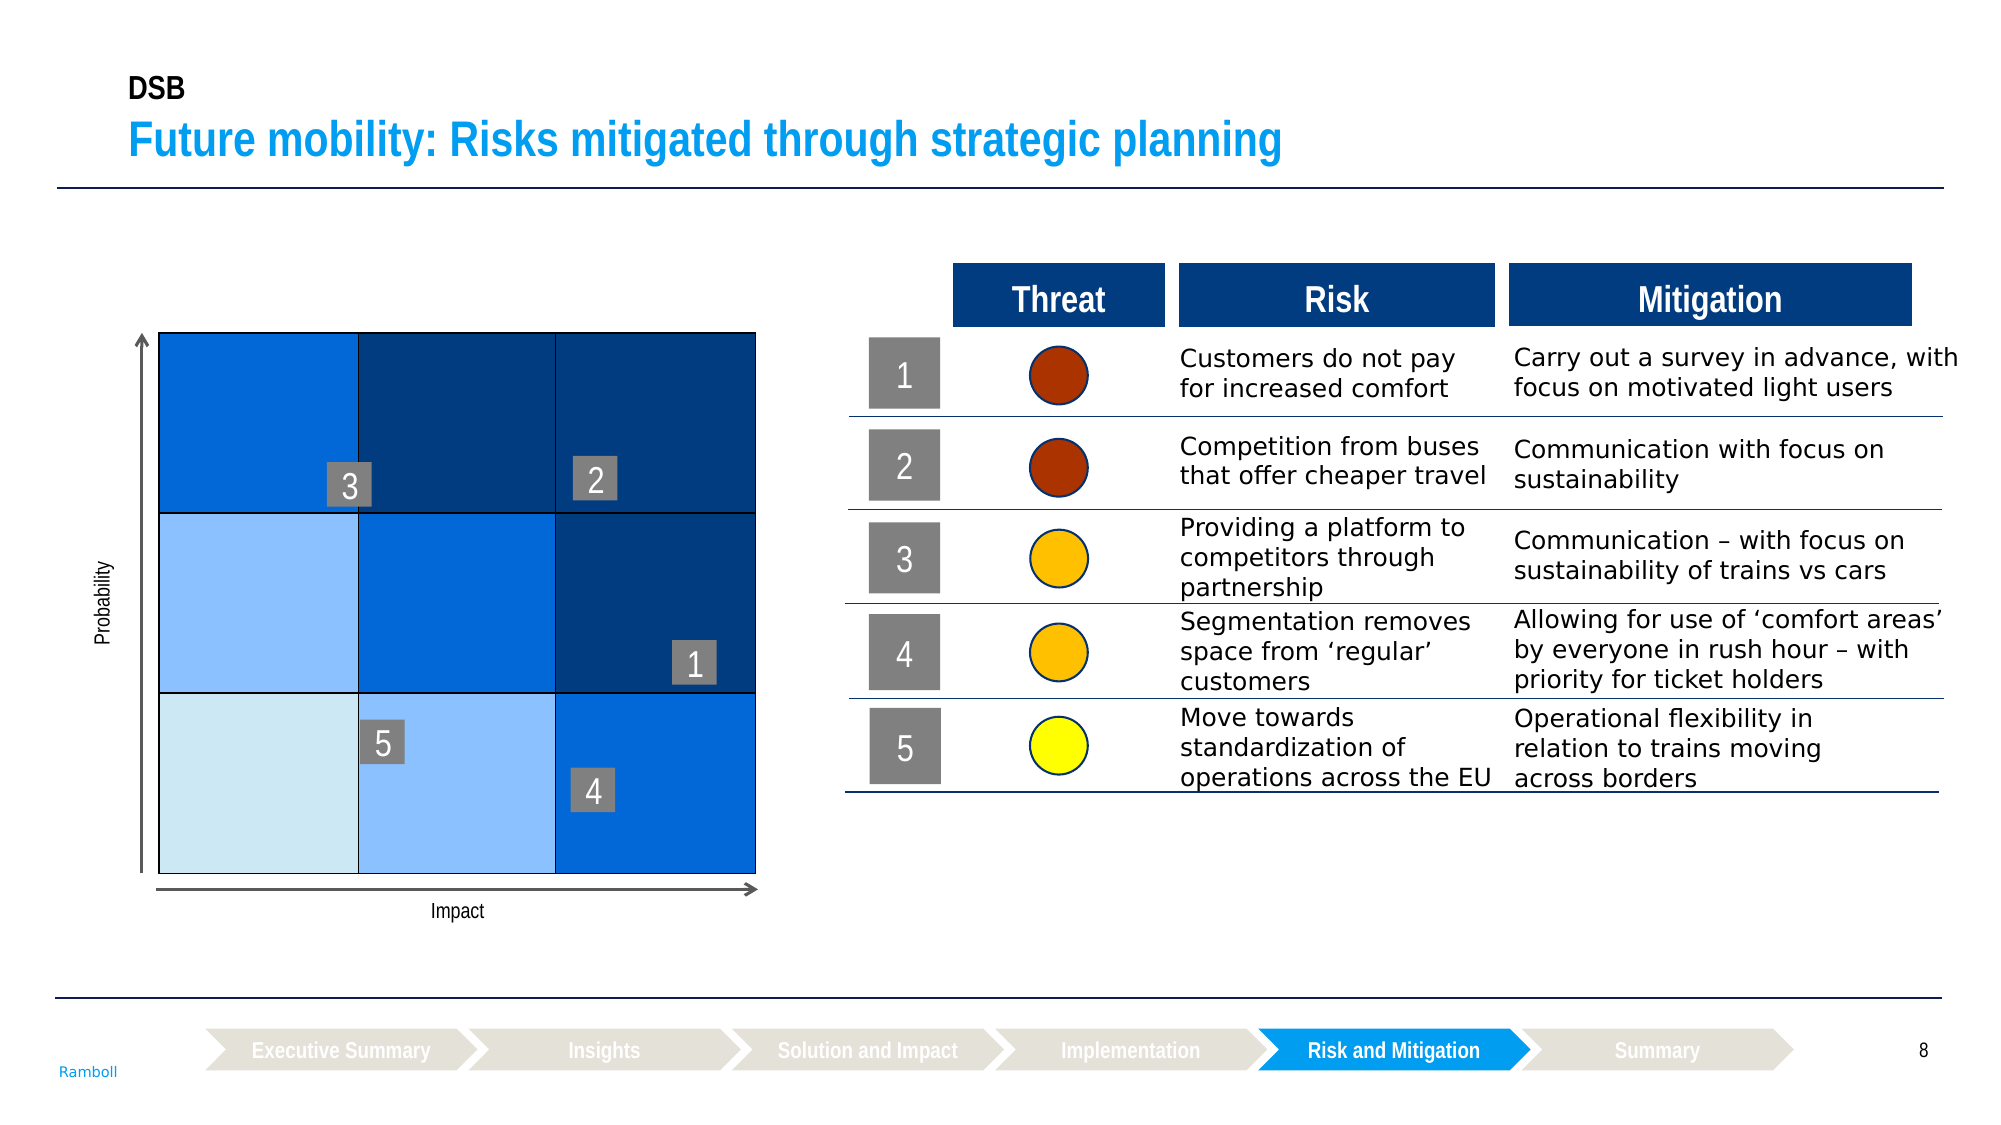

# Future mobility: Risks mitigated through strategic planning
DSB
Mitigation
Risk
Threat
Probability

Impact
1
Carry out a survey in advance, with focus on motivated light users
Customers do not pay for increased comfort

2
Competition from buses that offer cheaper travel
Communication with focus on sustainability

2
3
Providing a platform to competitors through partnership
3
Communication – with focus on sustainability of trains vs cars

Allowing for use of ‘comfort areas’ by everyone in rush hour – with priority for ticket holders
Segmentation removes space from ‘regular’ customers
4

1
Move towards standardization of operations across the EU
Operational flexibility in relation to trains moving across borders
5

5
4
Executive Summary
Insights
Solution and Impact
Implementation
Risk and Mitigation
Summary
8